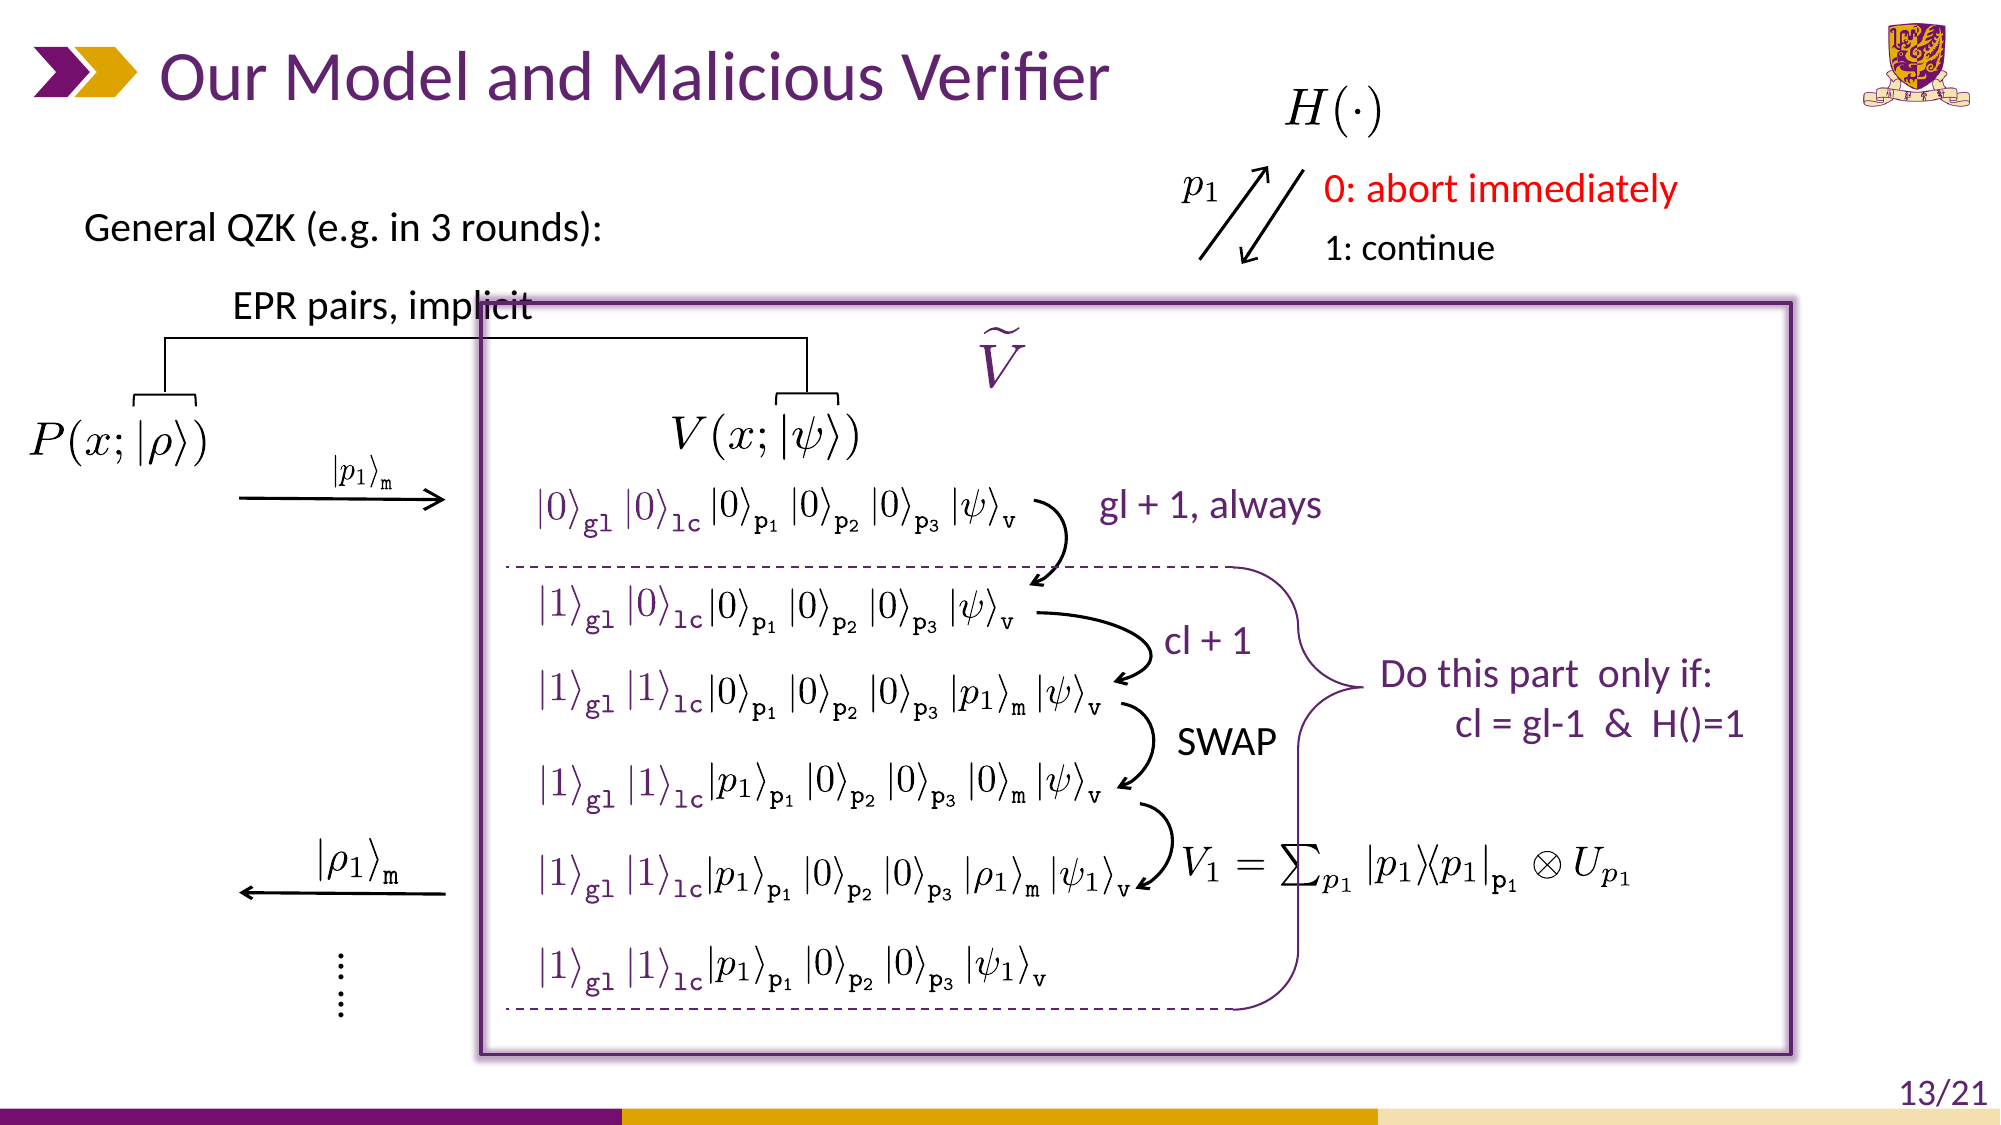

# Our Model and Malicious Verifier

0: abort immediately

General QZK (e.g. in 3 rounds):
1: continue
EPR pairs, implicit

gl + 1, always

cl + 1
Do this part  only if:
cl = gl-1  &  H()=1

SWAP

… …